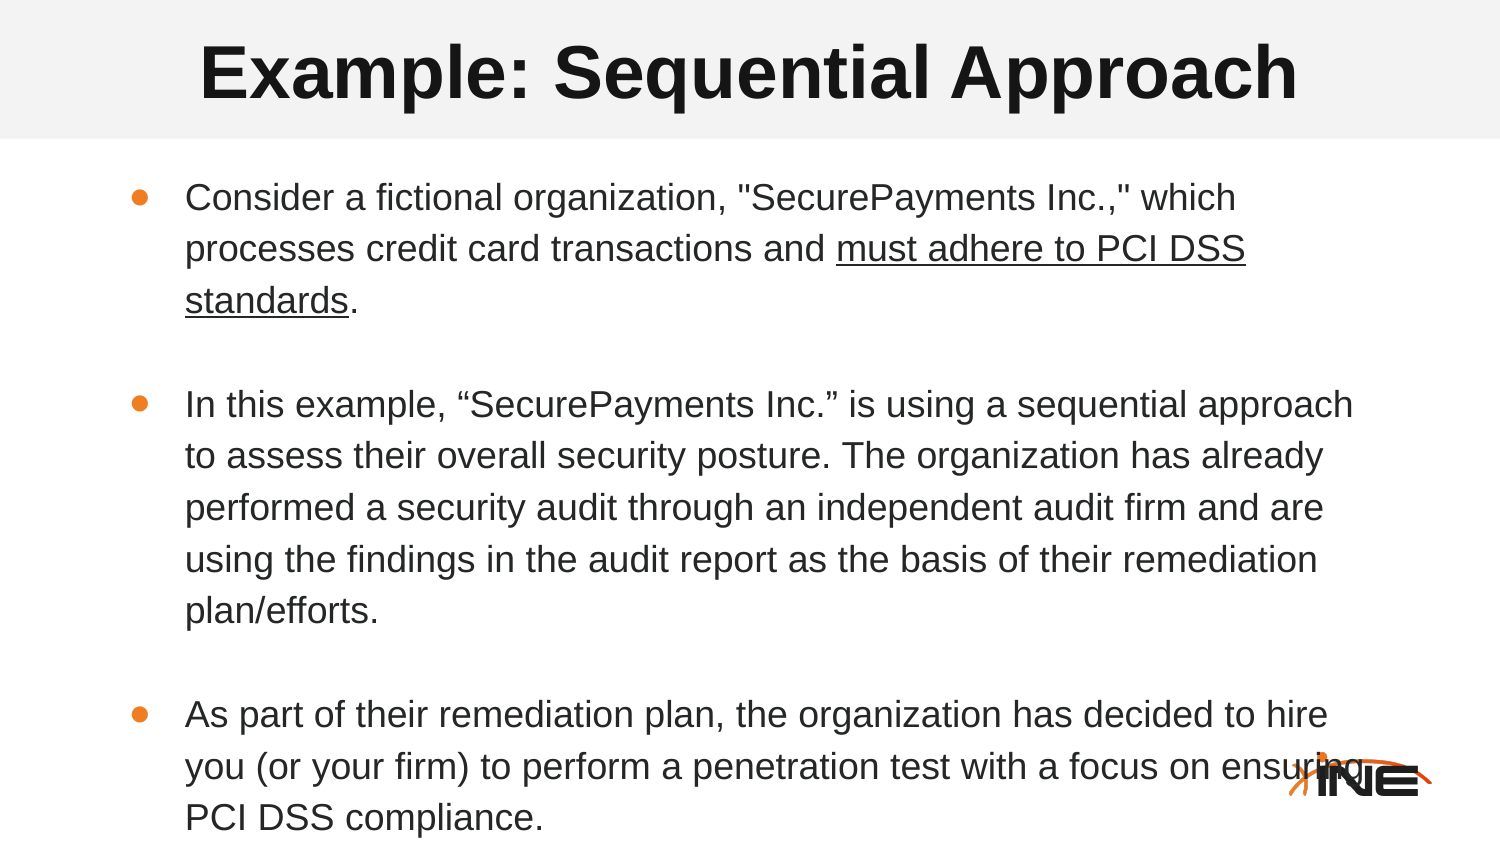

# Example: Sequential Approach
Consider a fictional organization, "SecurePayments Inc.," which processes credit card transactions and must adhere to PCI DSS standards.

In this example, “SecurePayments Inc.” is using a sequential approach to assess their overall security posture. The organization has already performed a security audit through an independent audit firm and are using the findings in the audit report as the basis of their remediation plan/efforts.

As part of their remediation plan, the organization has decided to hire you (or your firm) to perform a penetration test with a focus on ensuring PCI DSS compliance.